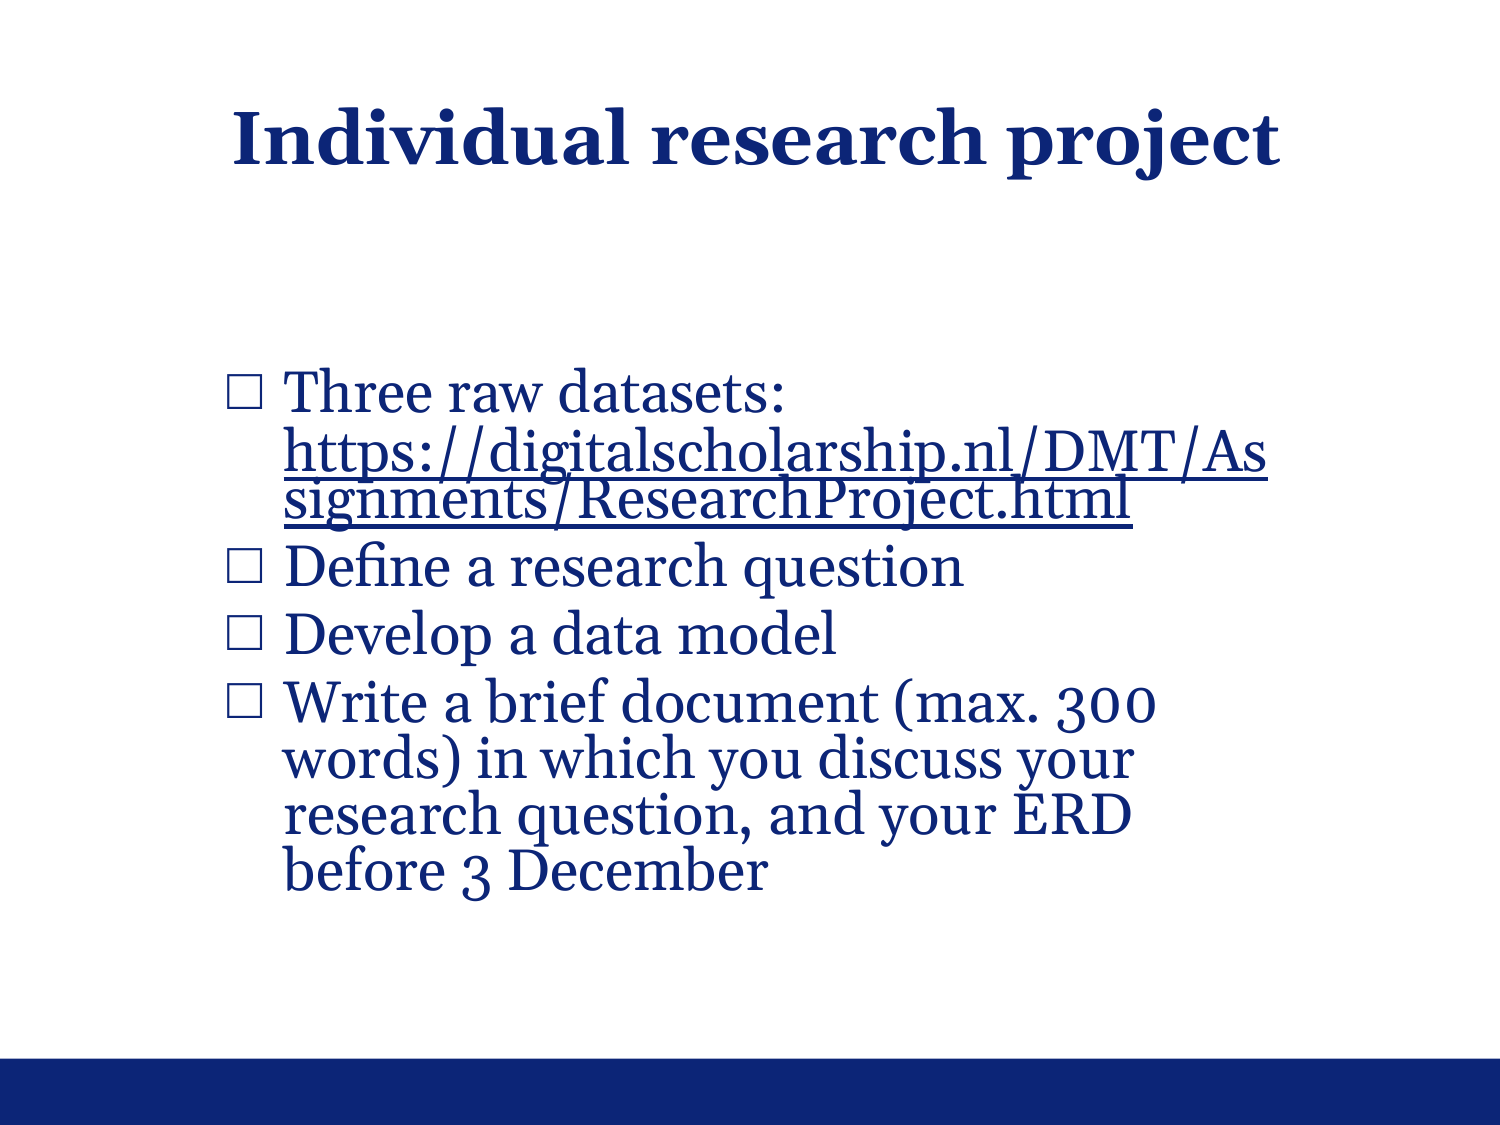

Individual research project

Three raw datasets:
https://digitalscholarship.nl/DMT/Assignments/ResearchProject.html
Define a research question
Develop a data model
Write a brief document (max. 300 words) in which you discuss your research question, and your ERD before 3 December